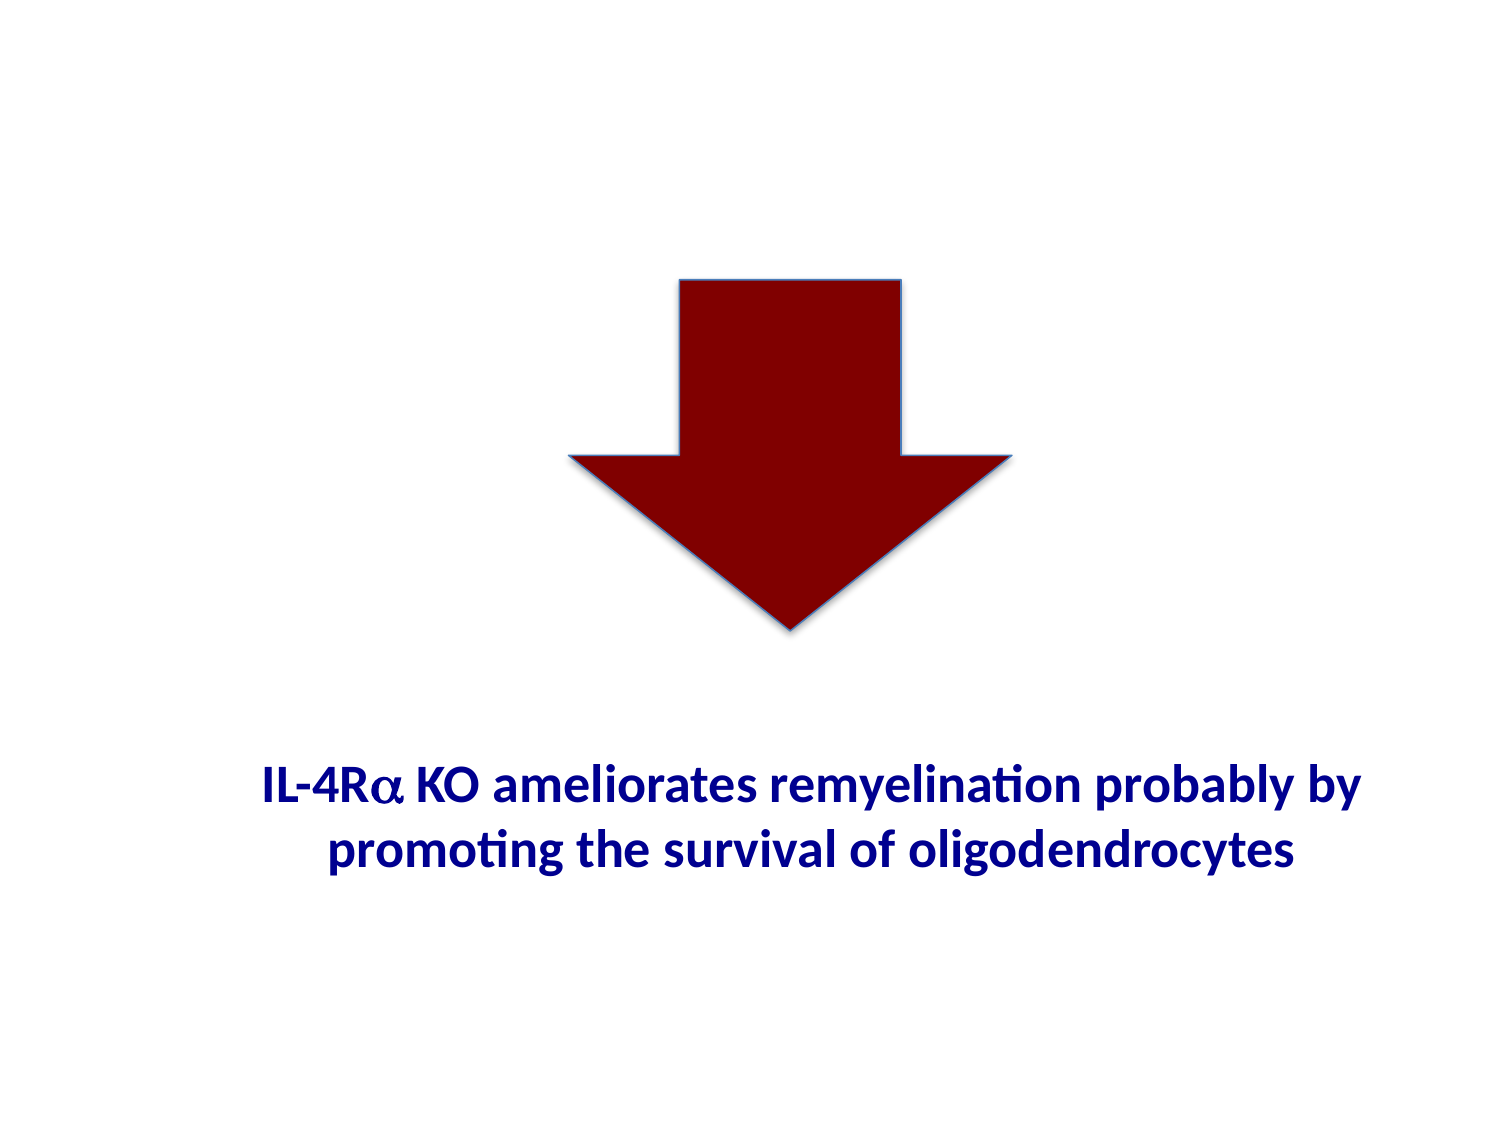

IL-4Rα KO ameliorates remyelination probably by promoting the survival of oligodendrocytes